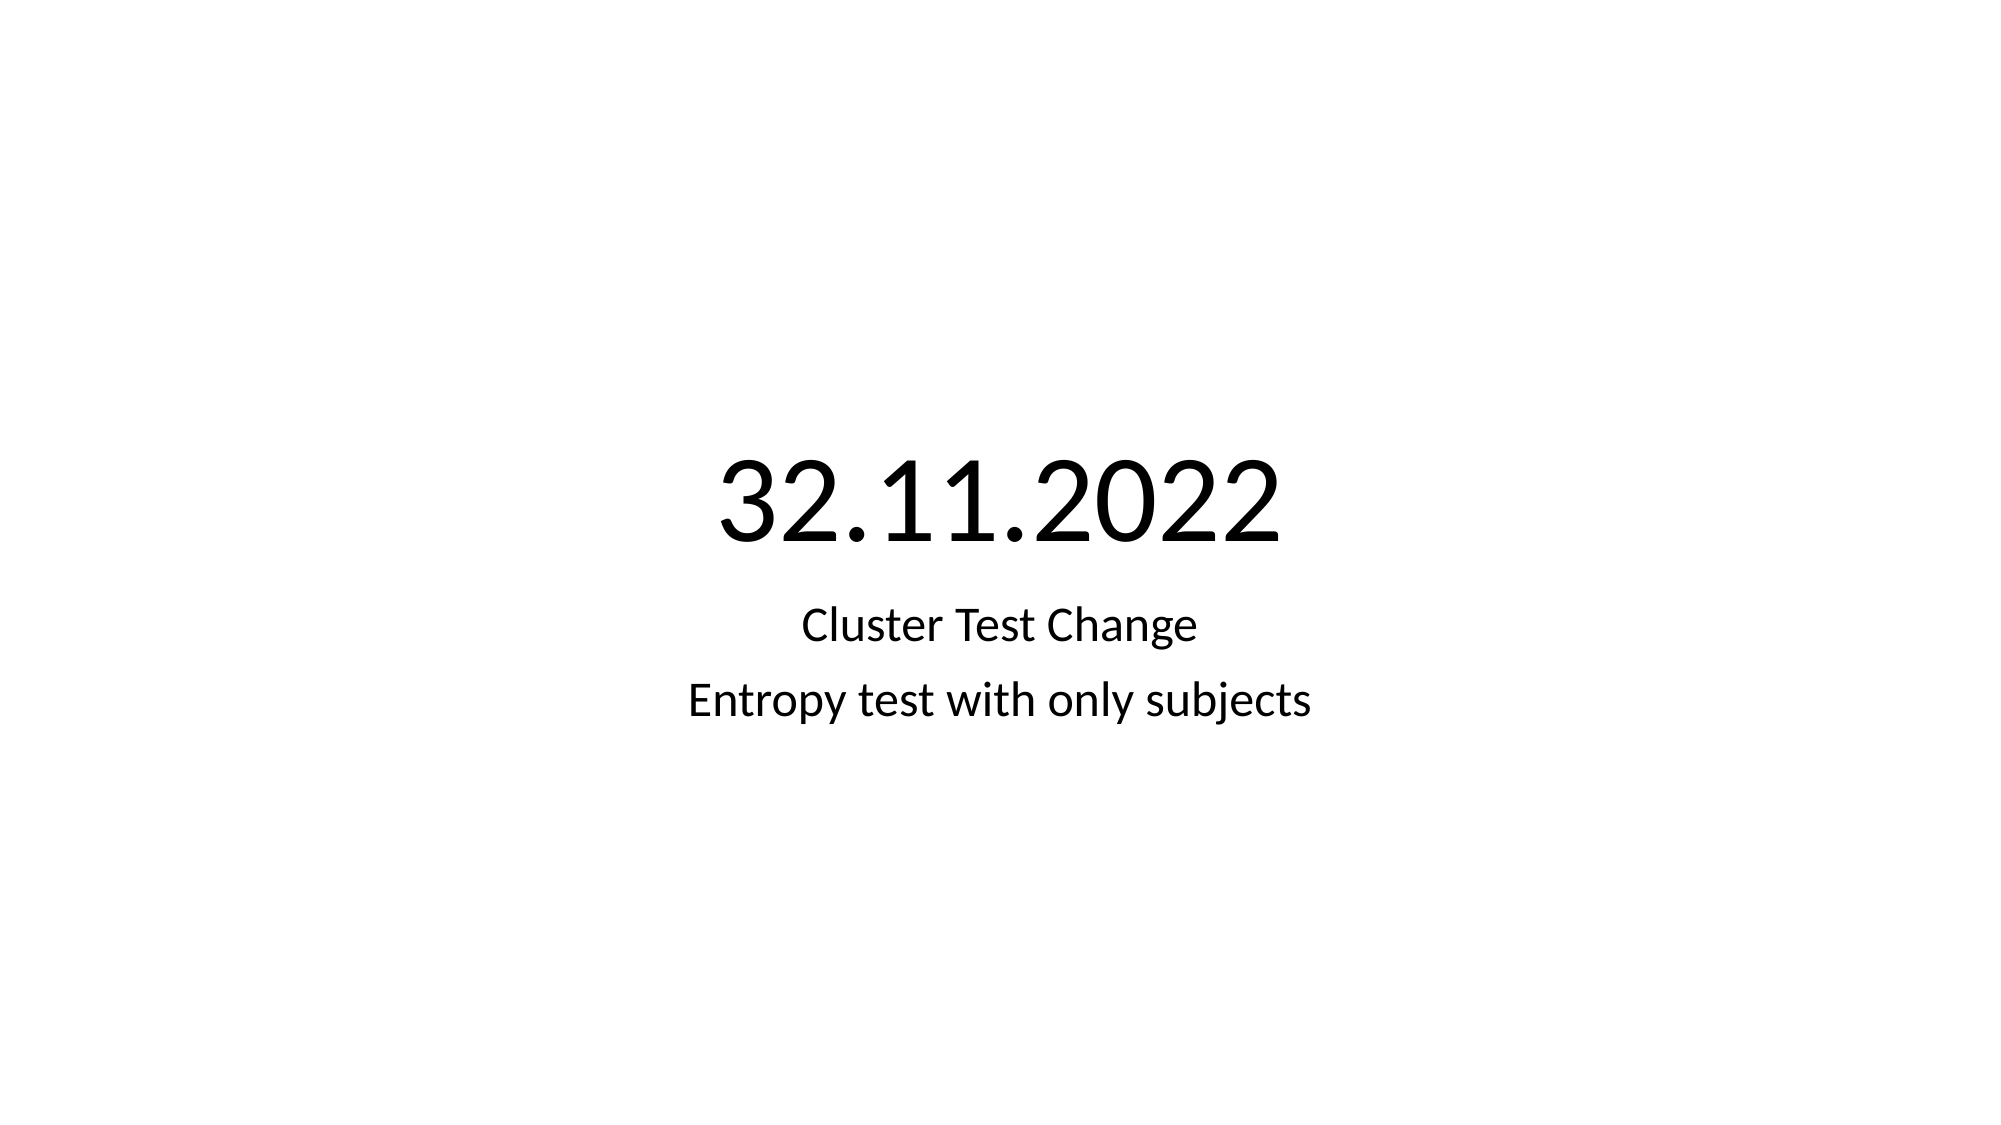

# 32.11.2022
Cluster Test Change
Entropy test with only subjects